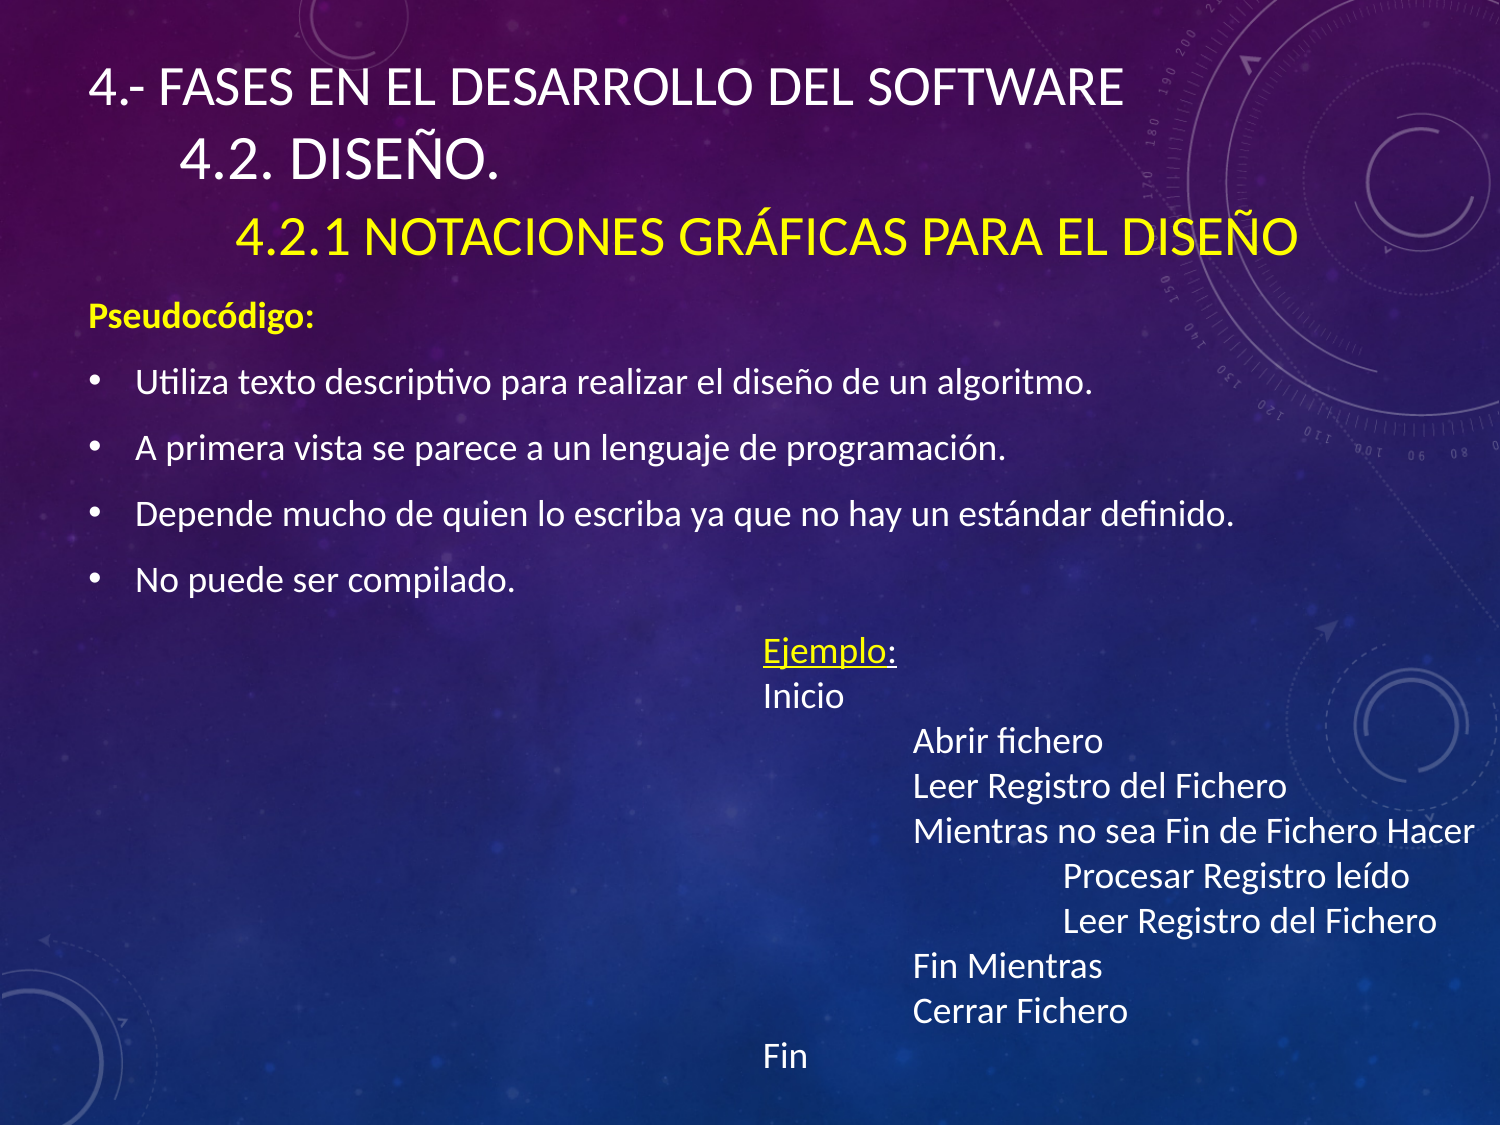

# 4.- Fases en el desarrollo del Software 4.2. Diseño. 4.2.1 Notaciones gráficas para el diseño
Pseudocódigo:
Utiliza texto descriptivo para realizar el diseño de un algoritmo.
A primera vista se parece a un lenguaje de programación.
Depende mucho de quien lo escriba ya que no hay un estándar definido.
No puede ser compilado.

Ejemplo:
Inicio
	Abrir fichero
	Leer Registro del Fichero
	Mientras no sea Fin de Fichero Hacer
		Procesar Registro leído
		Leer Registro del Fichero
	Fin Mientras
	Cerrar Fichero
Fin